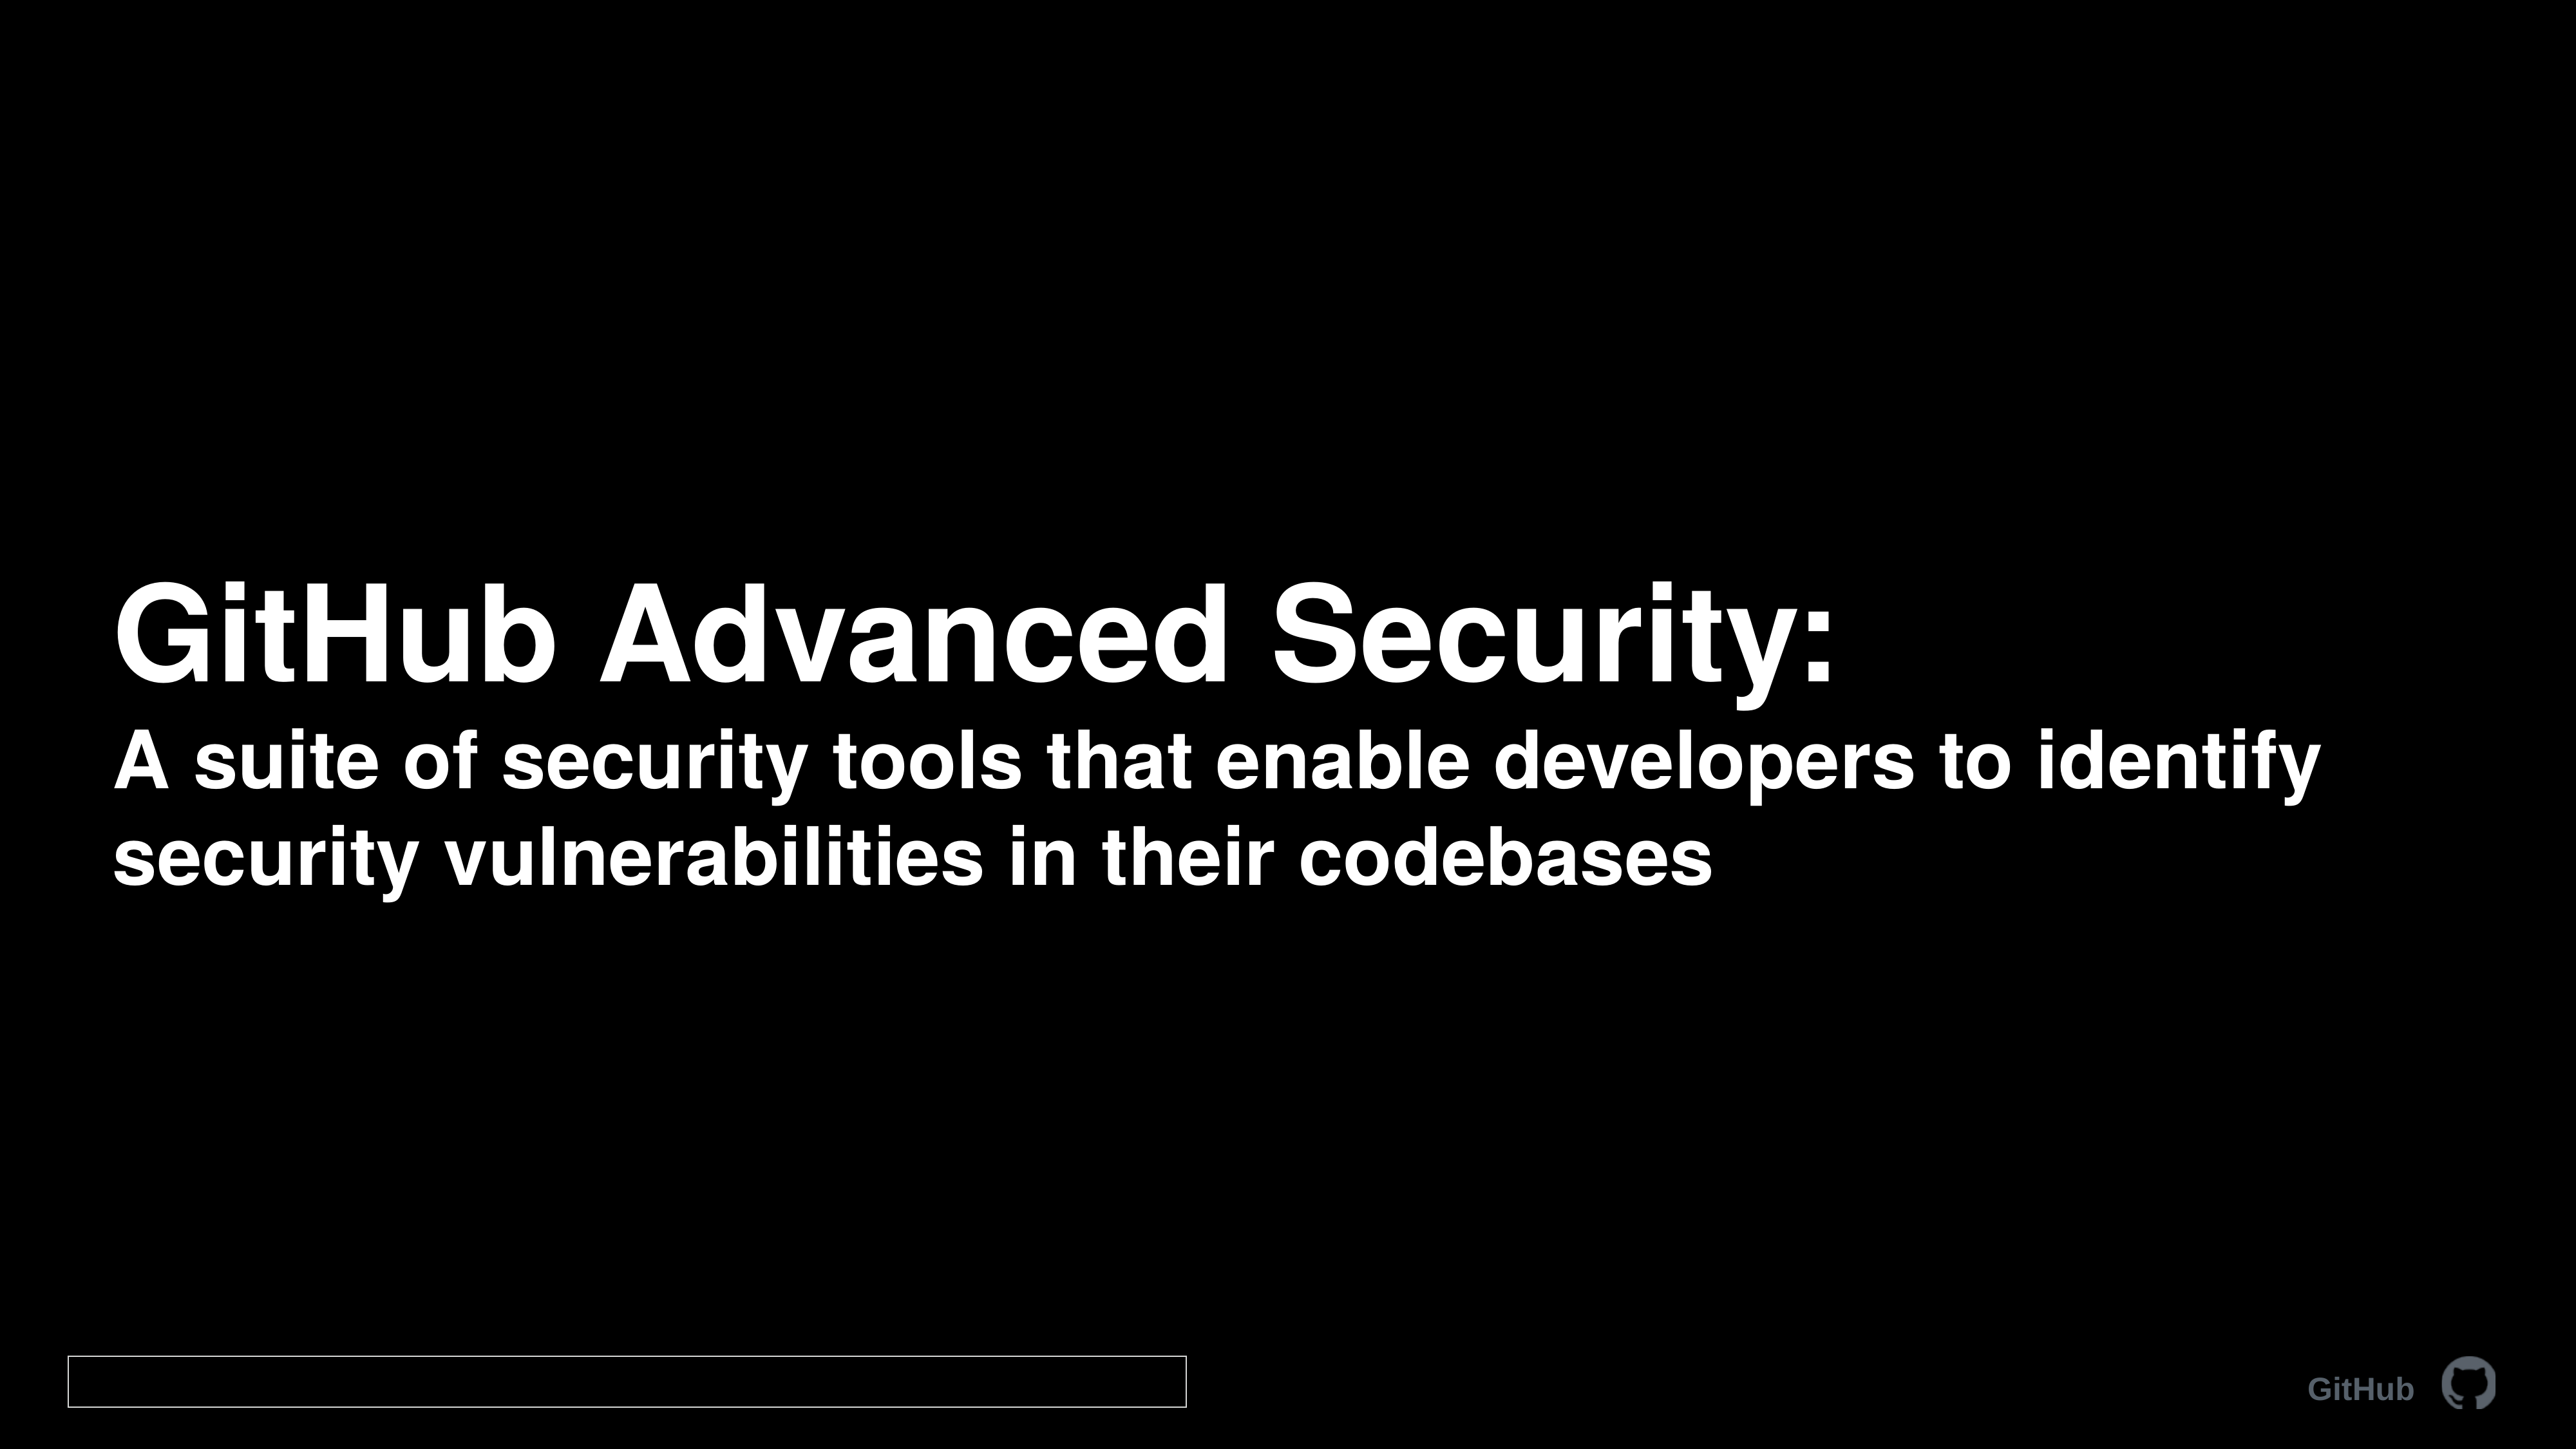

# GitHub Advanced Security: A suite of security tools that enable developers to identify security vulnerabilities in their codebases
GitHub